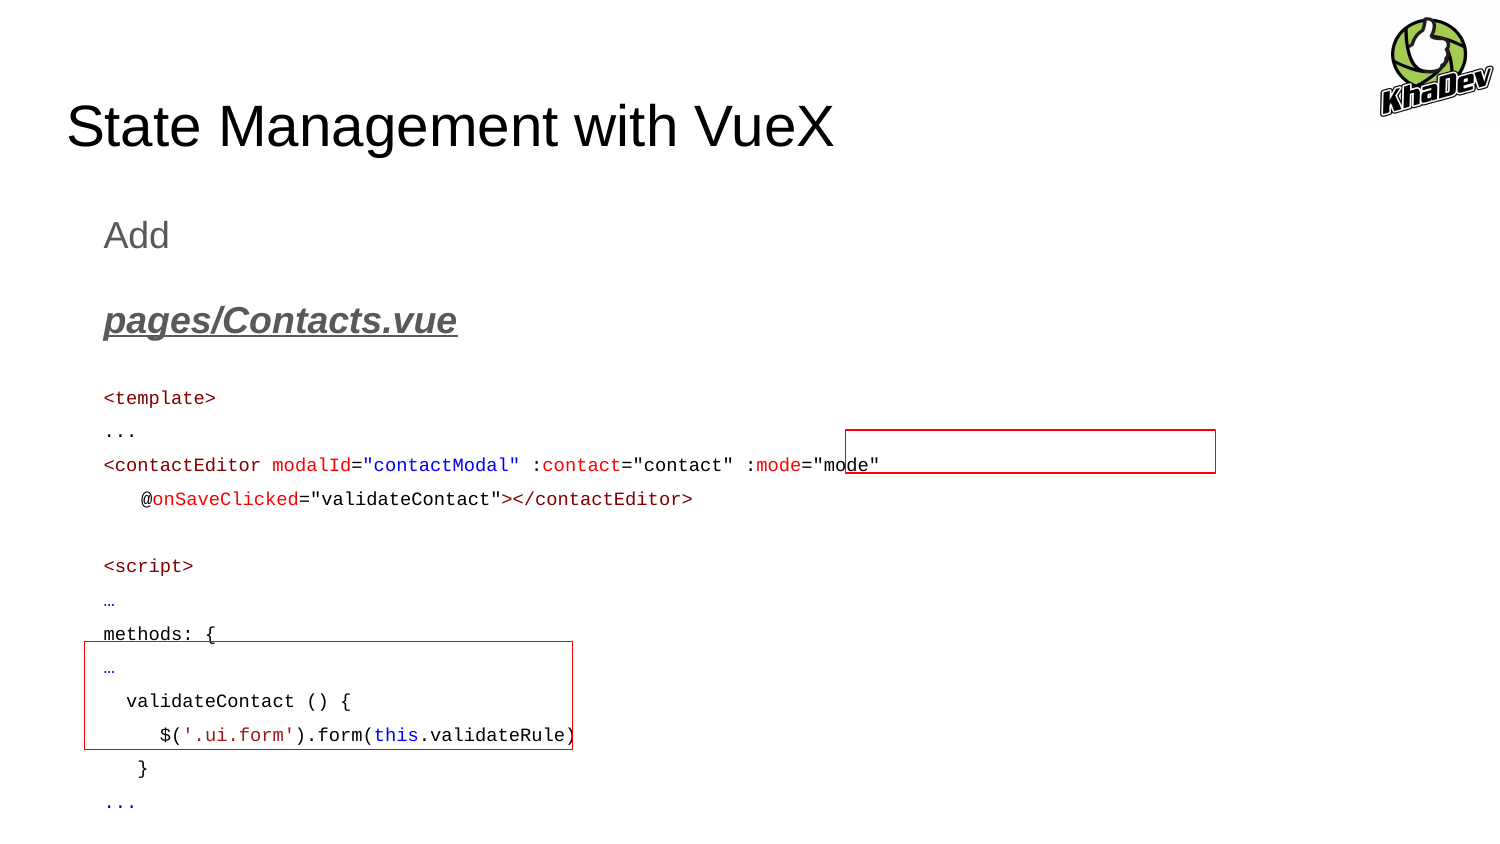

# State Management with VueX
Add
pages/Contacts.vue
<template>
...
<contactEditor modalId="contactModal" :contact="contact" :mode="mode" @onSaveClicked="validateContact"></contactEditor>

<script>
…
methods: {
…
  validateContact () {
     $('.ui.form').form(this.validateRule)
   }
...